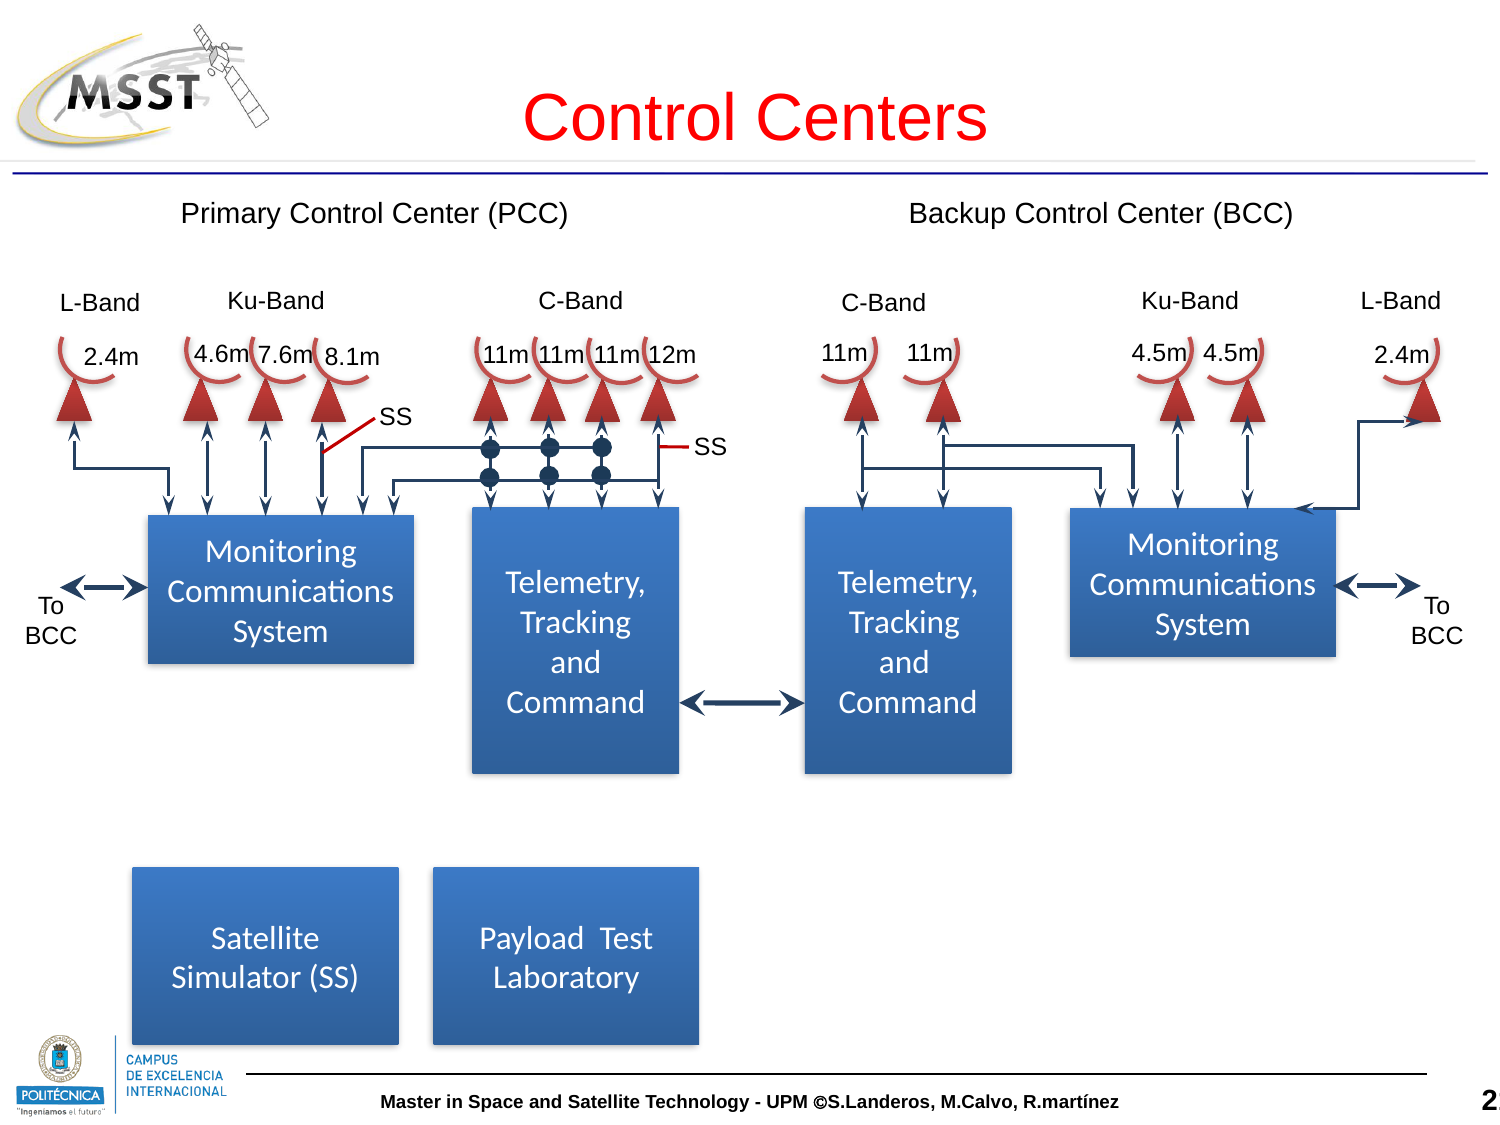

Control Centers
Primary Control Center (PCC)
Backup Control Center (BCC)
Ku-Band
C-Band
Ku-Band
L-Band
C-Band
L-Band

11m
11m
4.5m
4.5m
4.6m
11m
11m
11m
12m
2.4m
7.6m
2.4m
8.1m
SS
SS

Telemetry, Tracking
 and
Command
Telemetry, Tracking
and
Command
Monitoring Communications System
Monitoring Communications System
To BCC
To BCC
Satellite Simulator (SS)
Payload  Test Laboratory